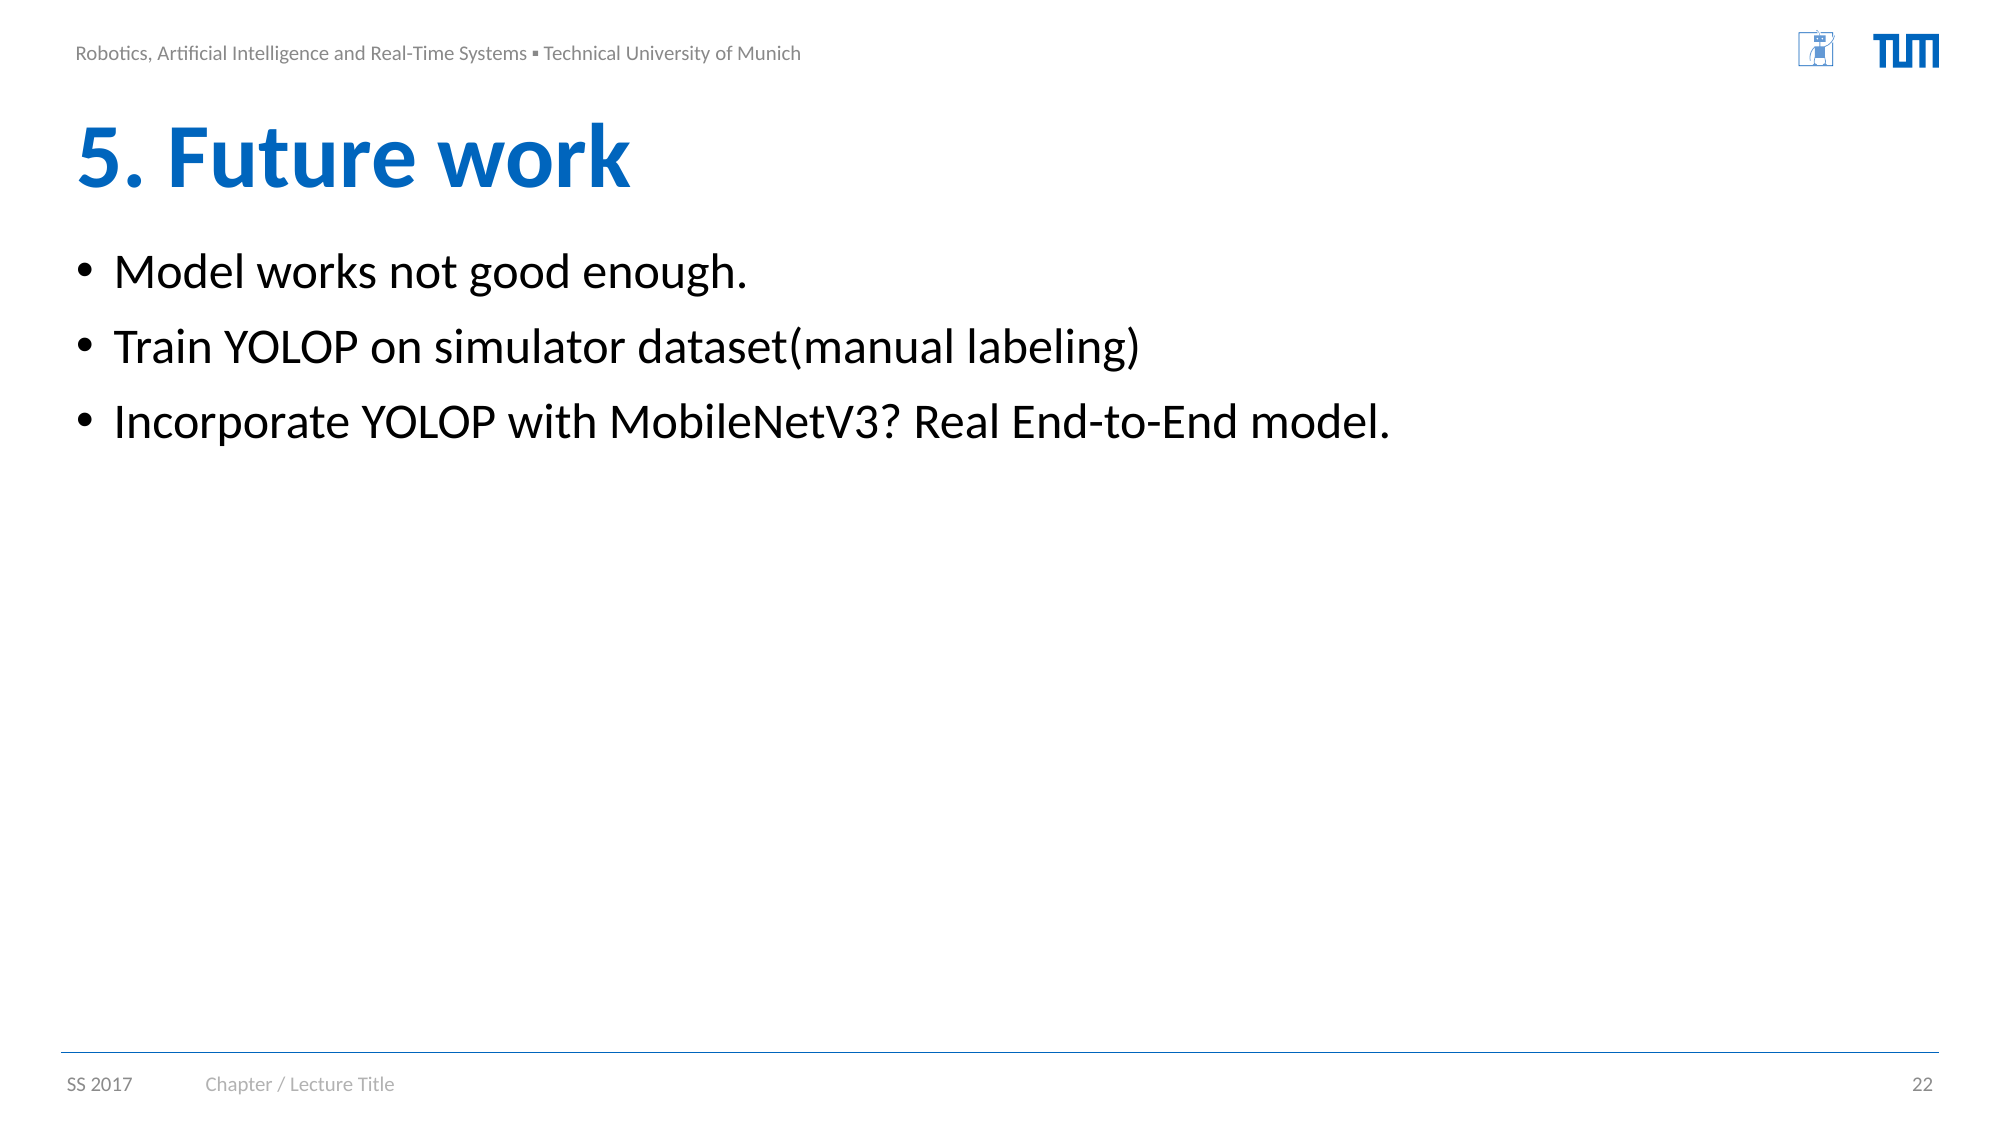

# 5. Future work
Model works not good enough.
Train YOLOP on simulator dataset(manual labeling)
Incorporate YOLOP with MobileNetV3? Real End-to-End model.
Chapter / Lecture Title
22
SS 2017